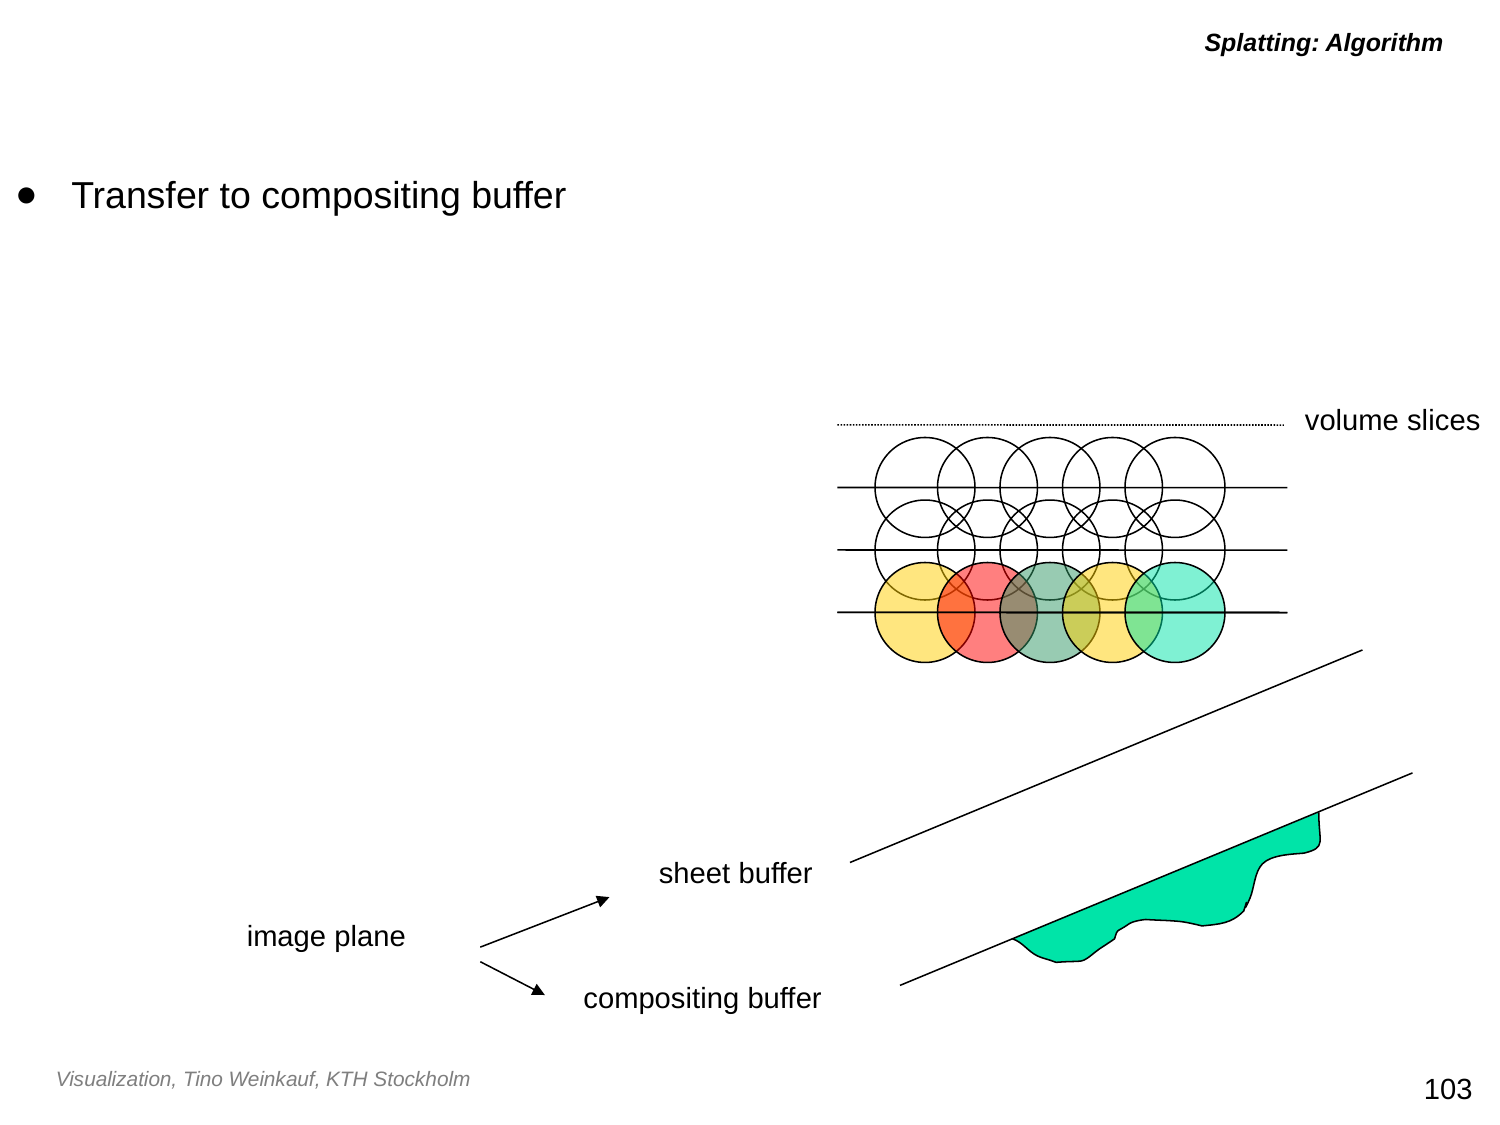

# Splatting: Algorithm

Transfer to compositing buffer
volume slices

sheet buffer

image plane

compositing buffer
103